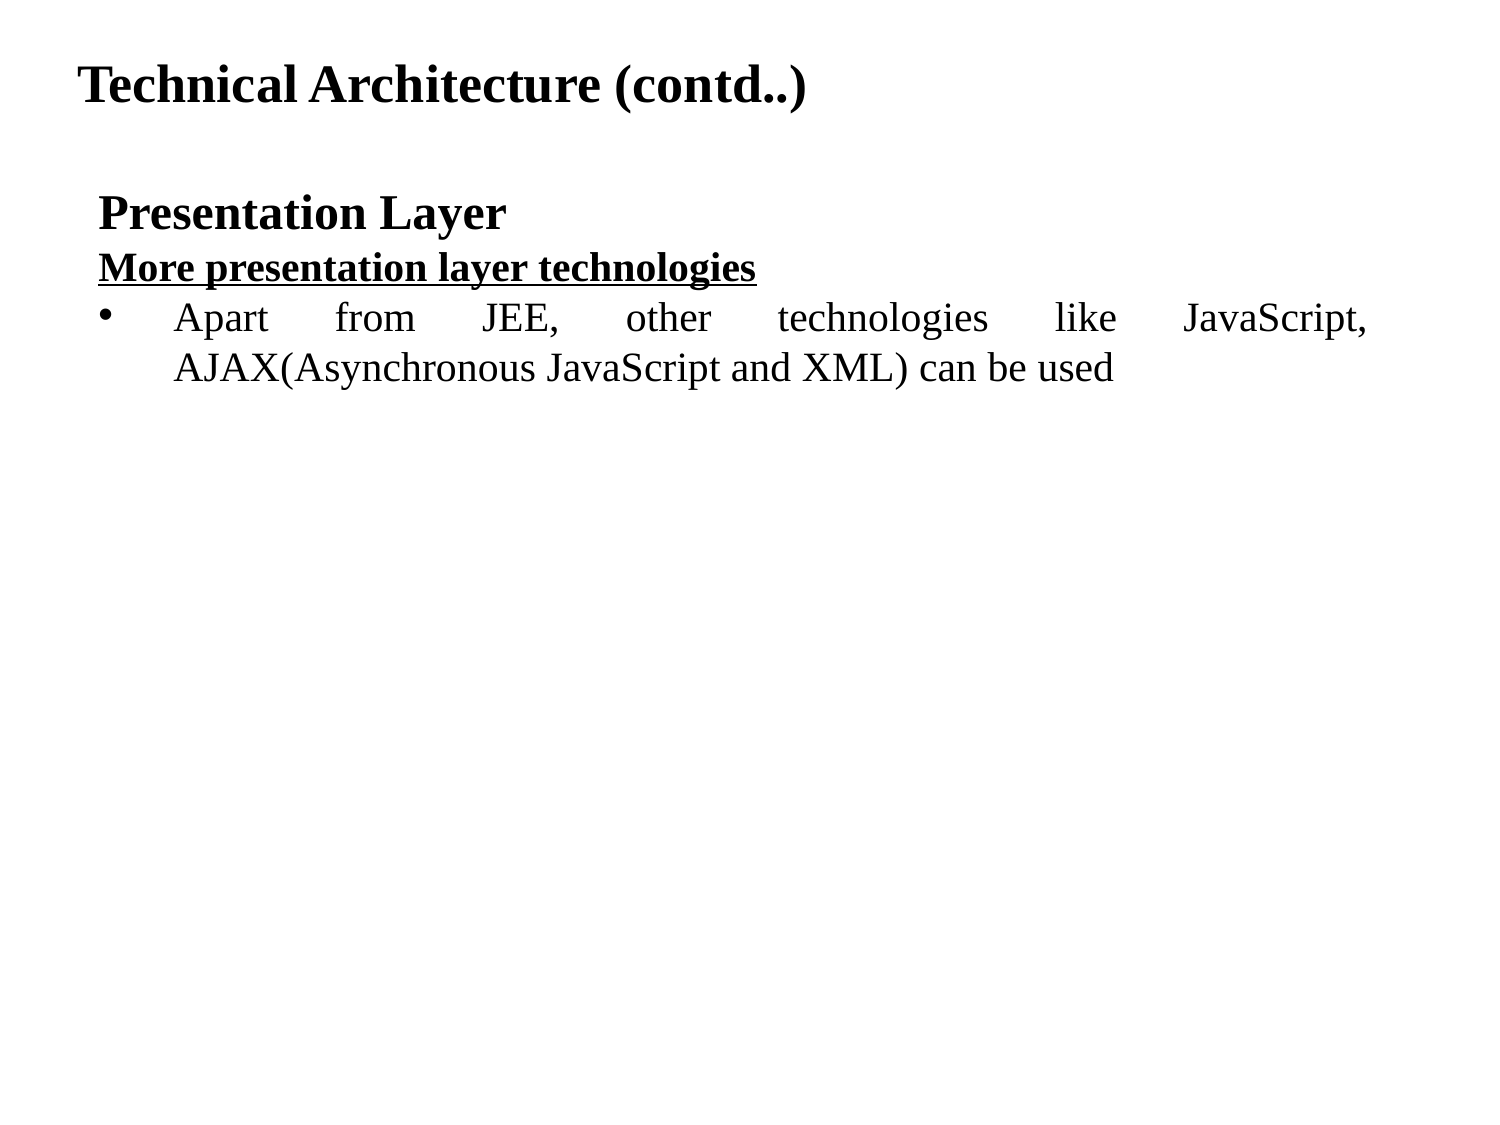

# Technical Architecture (contd..)
Presentation Layer
More presentation layer technologies
Apart from JEE, other technologies like JavaScript, AJAX(Asynchronous JavaScript and XML) can be used